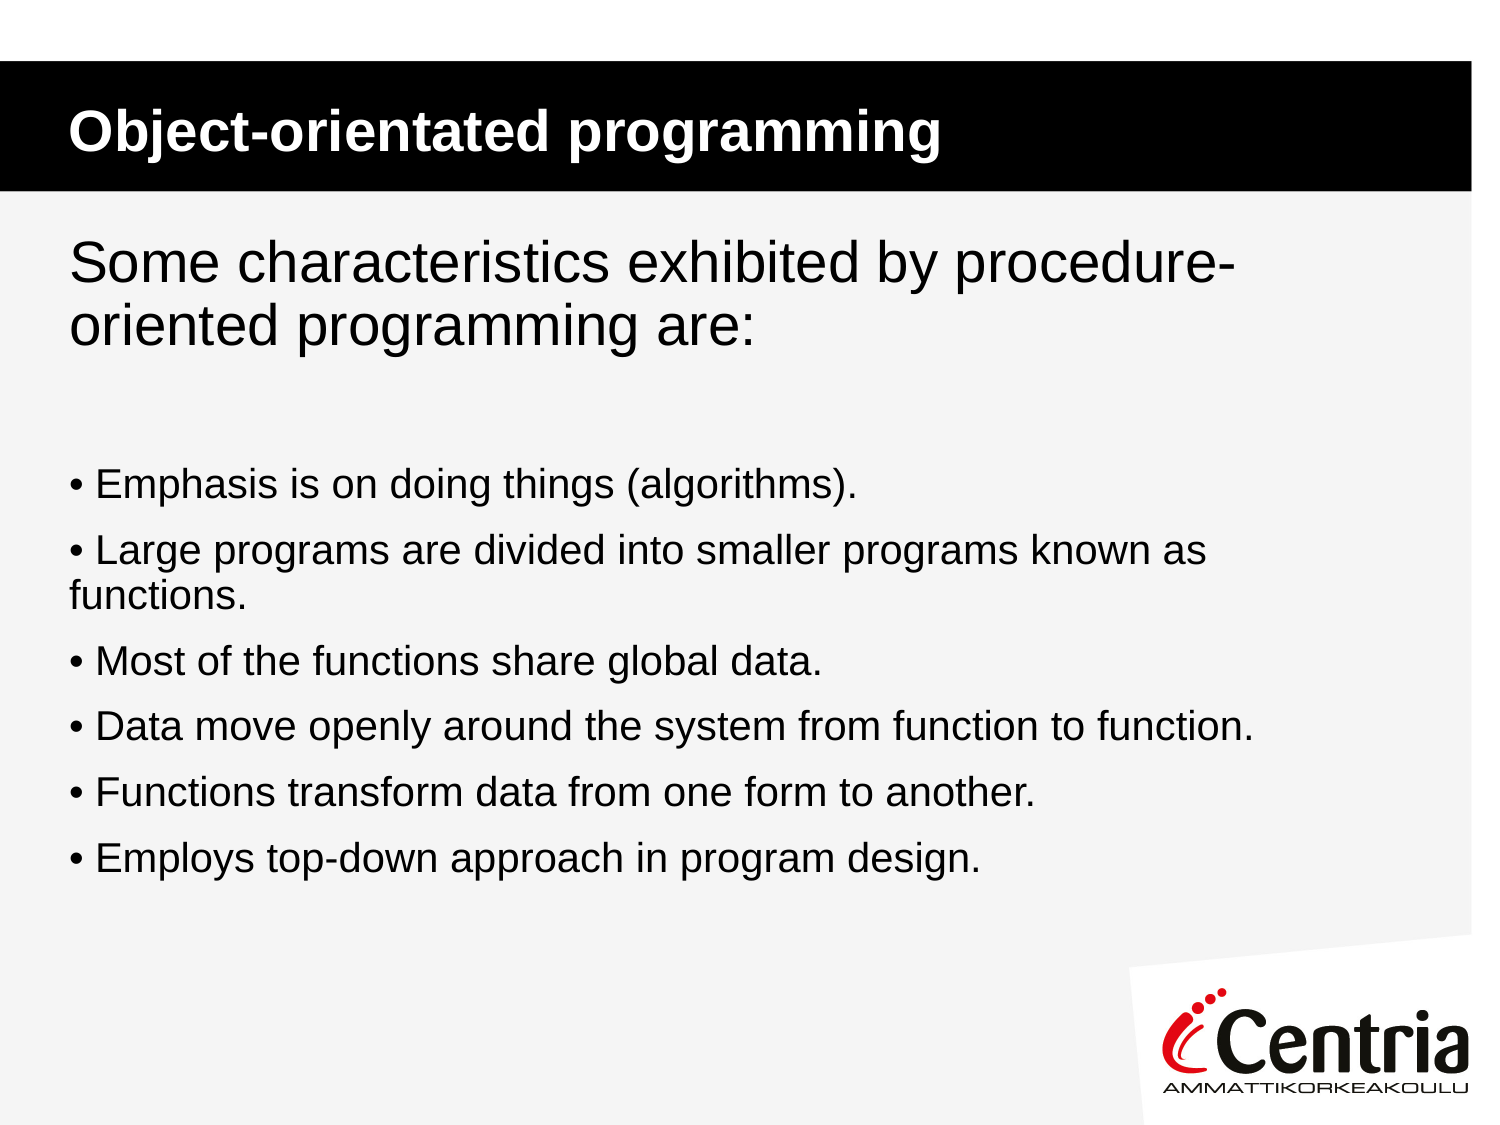

Object-orientated programming
Some characteristics exhibited by procedure-oriented programming are:

• Emphasis is on doing things (algorithms).
• Large programs are divided into smaller programs known as functions.
• Most of the functions share global data.
• Data move openly around the system from function to function.
• Functions transform data from one form to another.
• Employs top-down approach in program design.